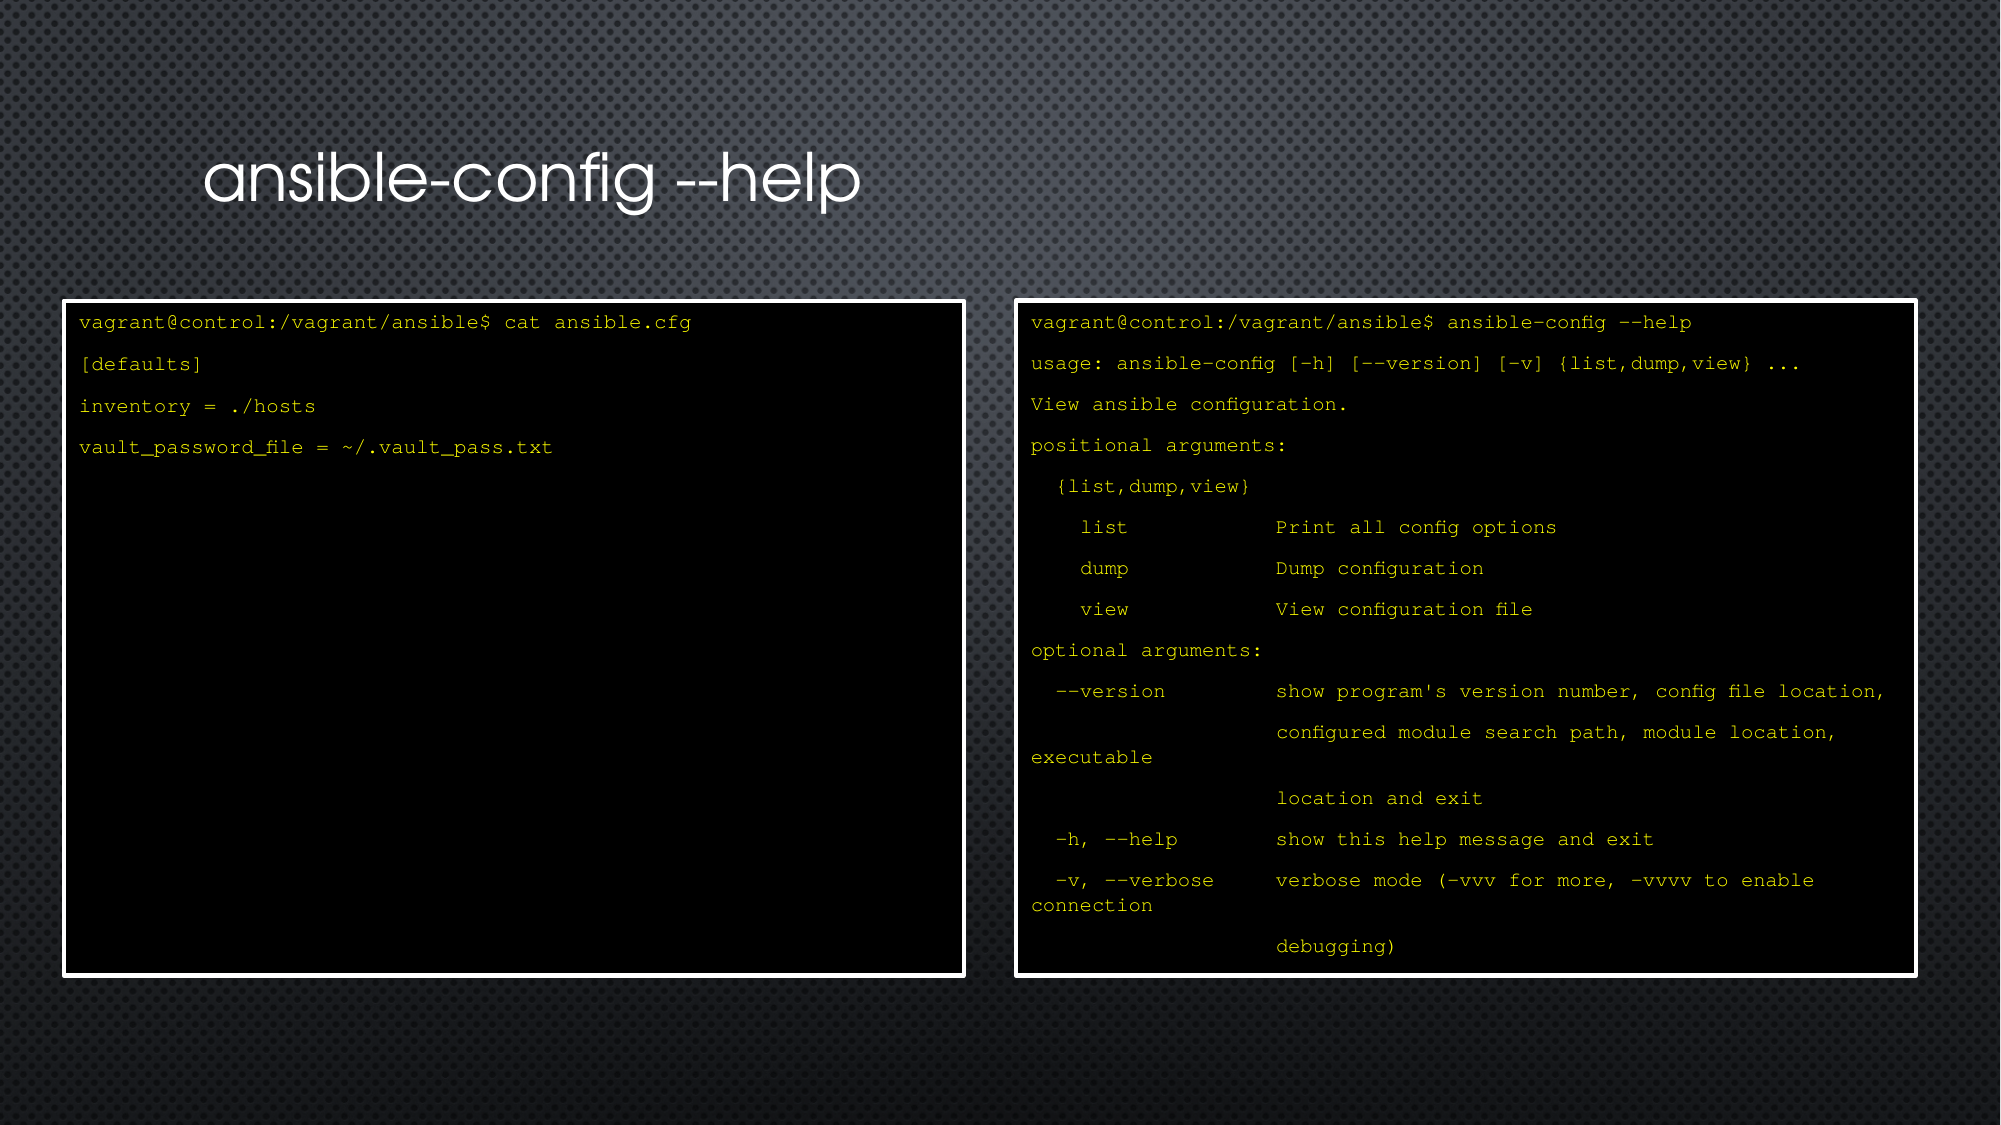

# ansible-config --help
vagrant@control:/vagrant/ansible$ cat ansible.cfg
[defaults]
inventory = ./hosts
vault_password_file = ~/.vault_pass.txt
vagrant@control:/vagrant/ansible$ ansible-config --help
usage: ansible-config [-h] [--version] [-v] {list,dump,view} ...
View ansible configuration.
positional arguments:
  {list,dump,view}
    list            Print all config options
    dump            Dump configuration
    view            View configuration file
optional arguments:
  --version         show program's version number, config file location,
                    configured module search path, module location, executable
                    location and exit
  -h, --help        show this help message and exit
  -v, --verbose     verbose mode (-vvv for more, -vvvv to enable connection
                    debugging)